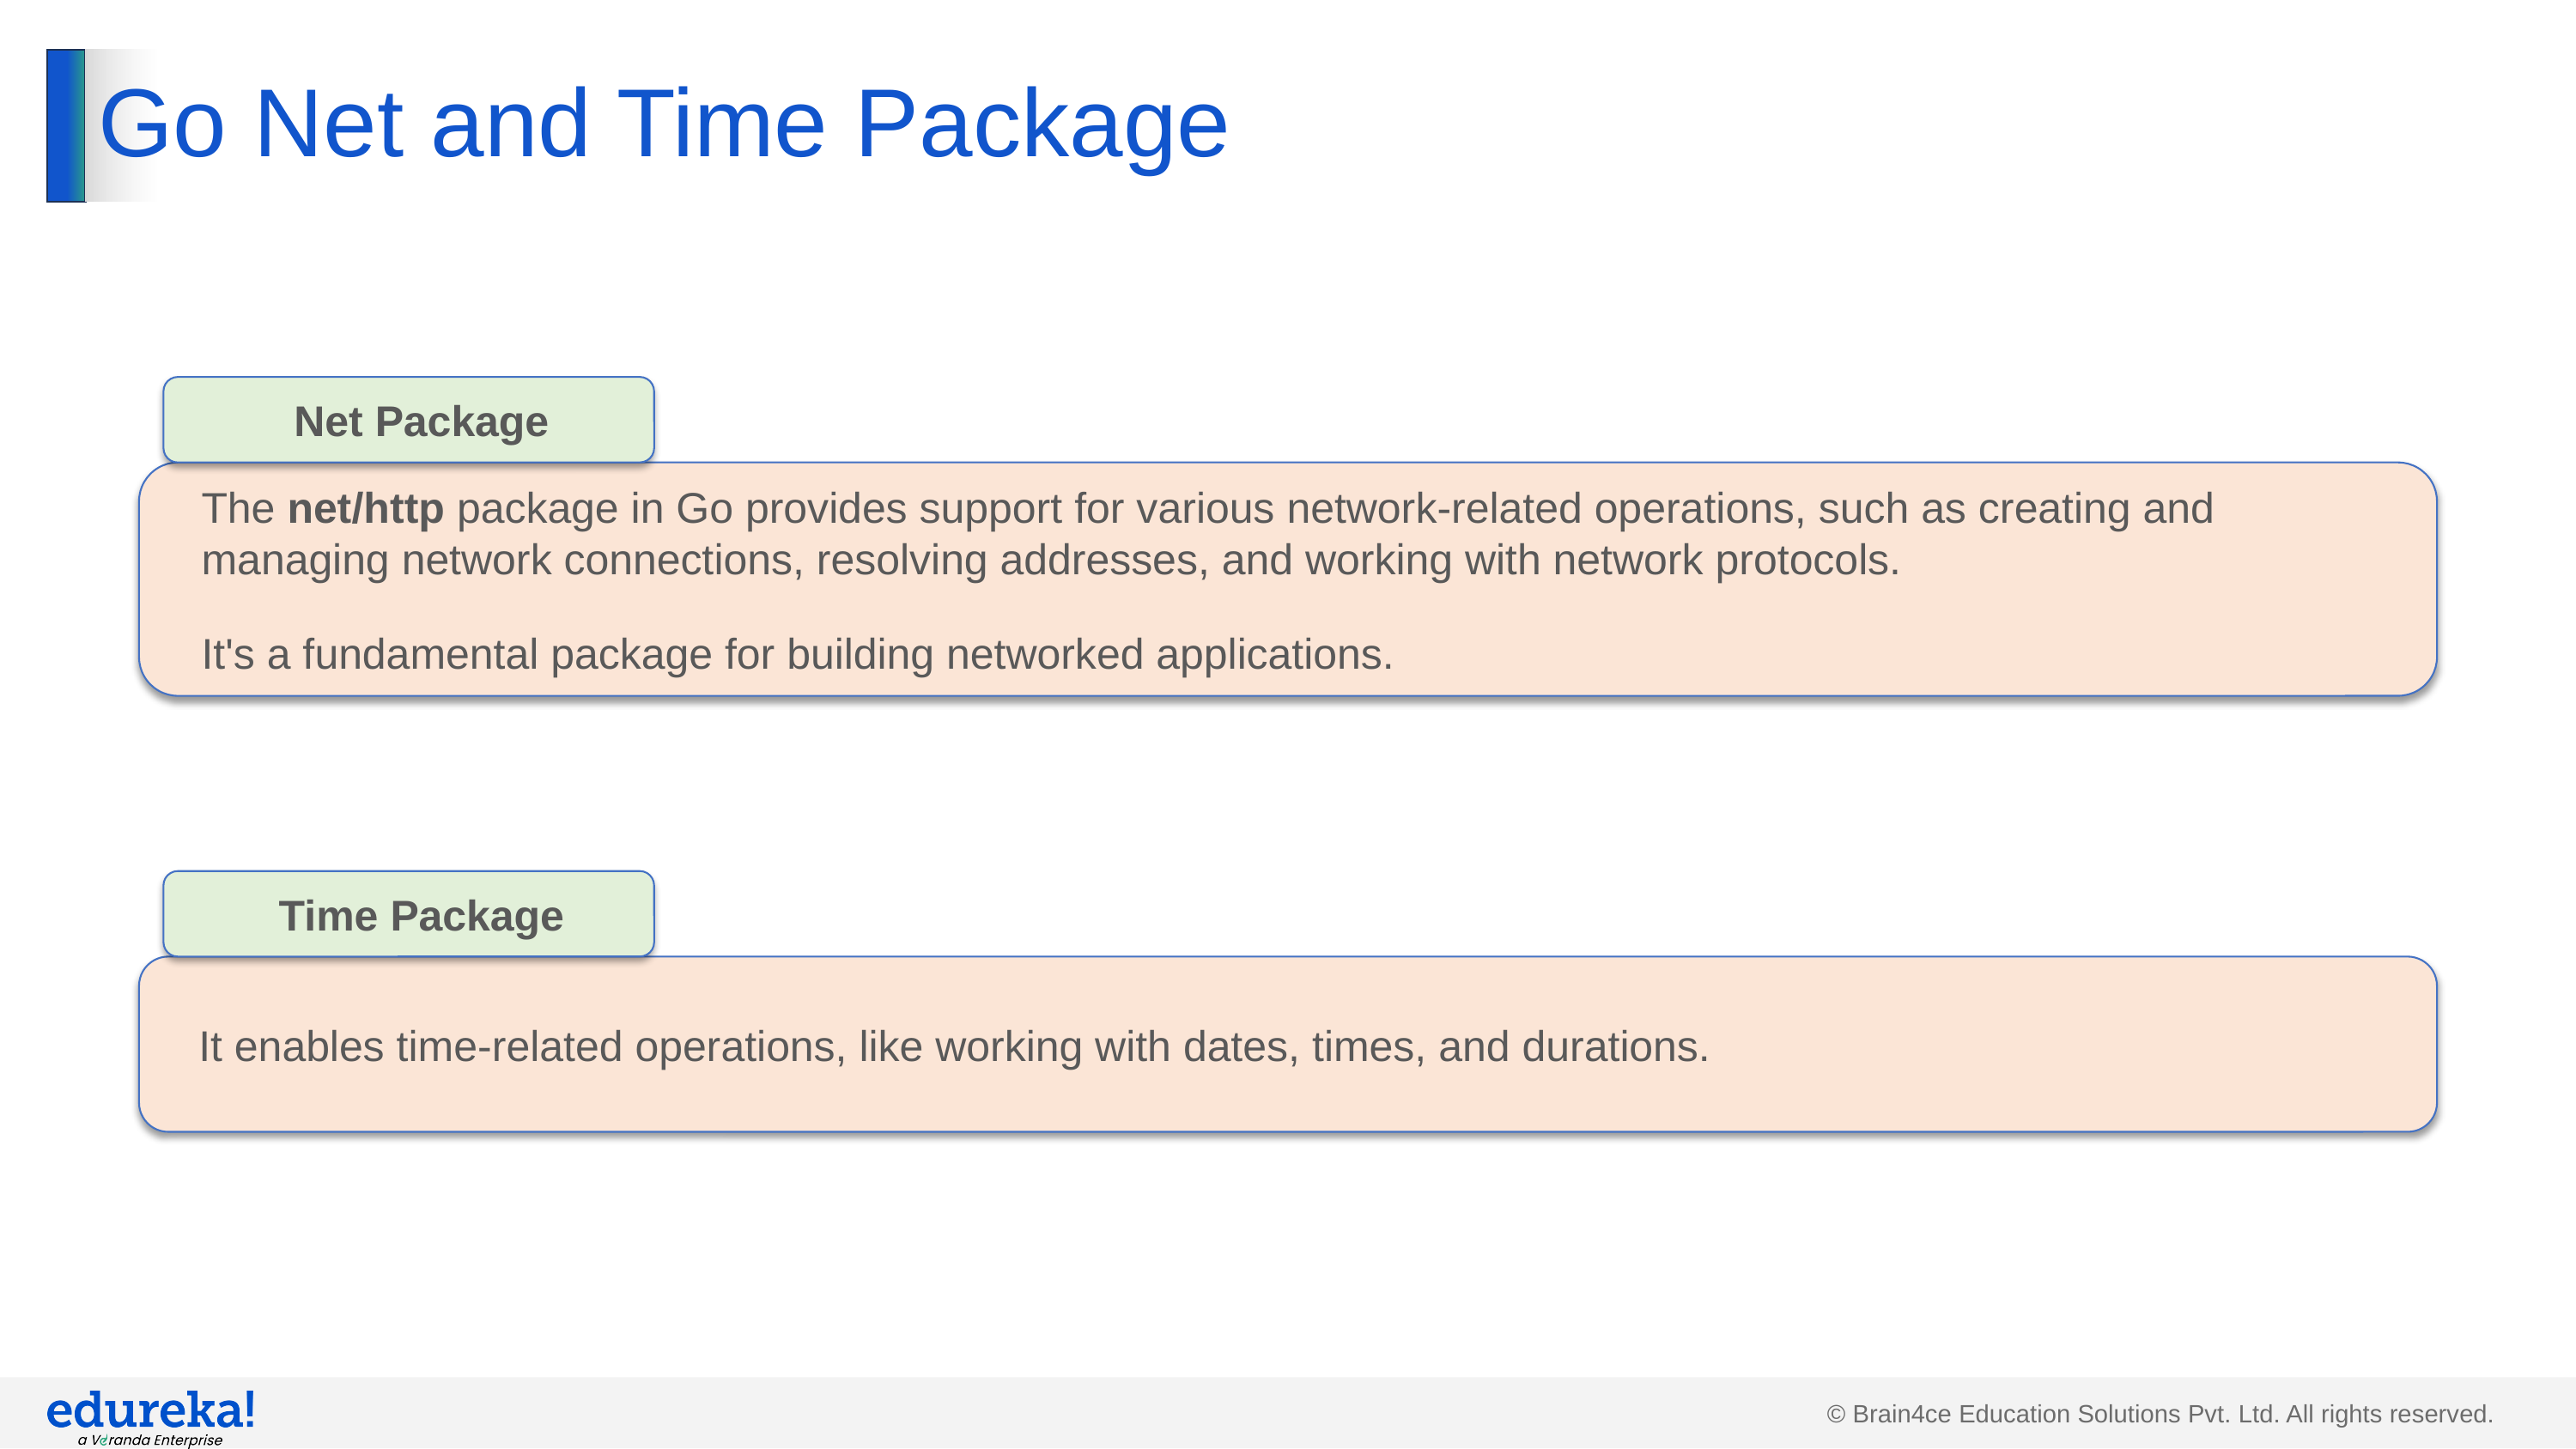

# Go Net and Time Package
Net Package
The net/http package in Go provides support for various network-related operations, such as creating and managing network connections, resolving addresses, and working with network protocols.
It's a fundamental package for building networked applications.
Time Package
It enables time-related operations, like working with dates, times, and durations.